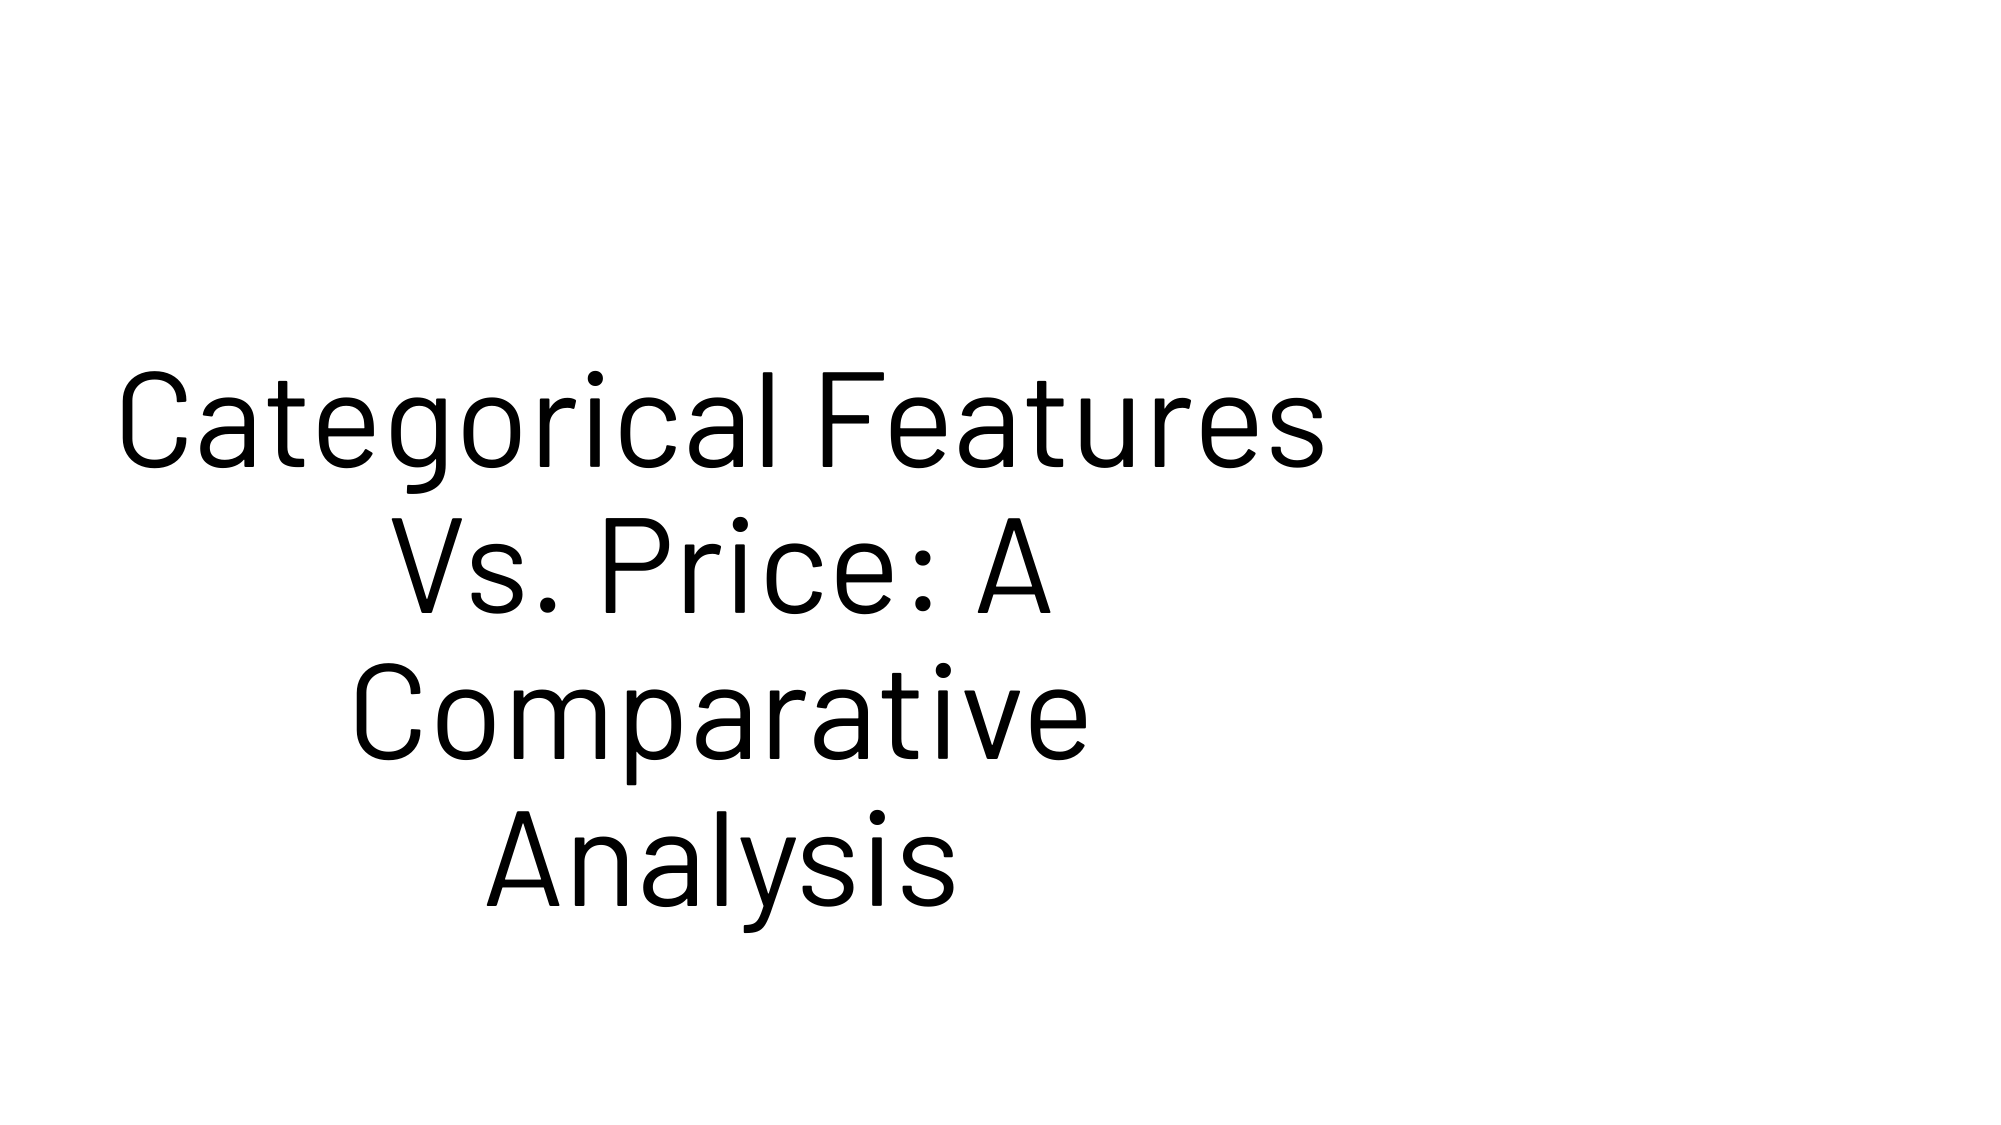

# Categorical Features Vs. Price: A Comparative Analysis